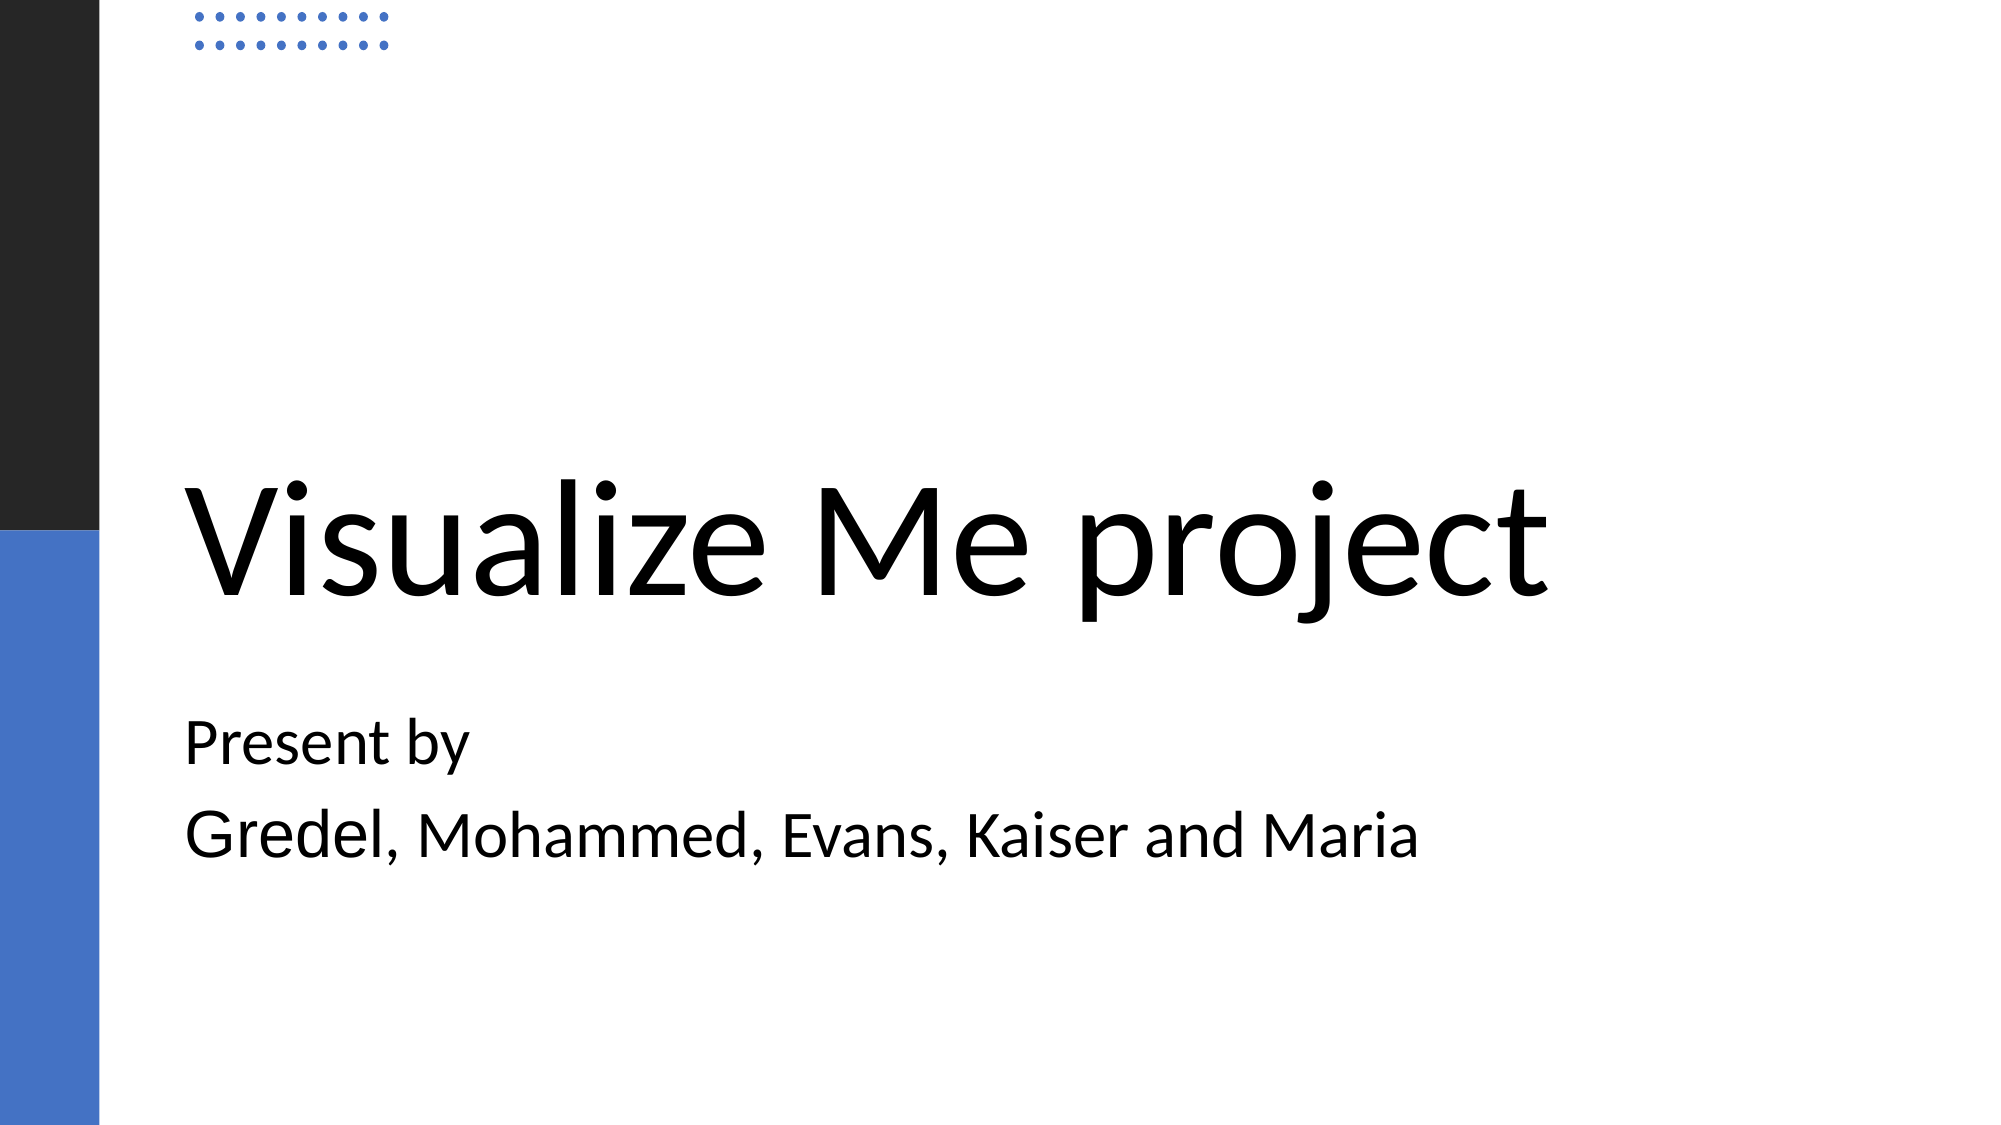

# Visualize Me project

Present by
Gredel, Mohammed, Evans, Kaiser and Maria